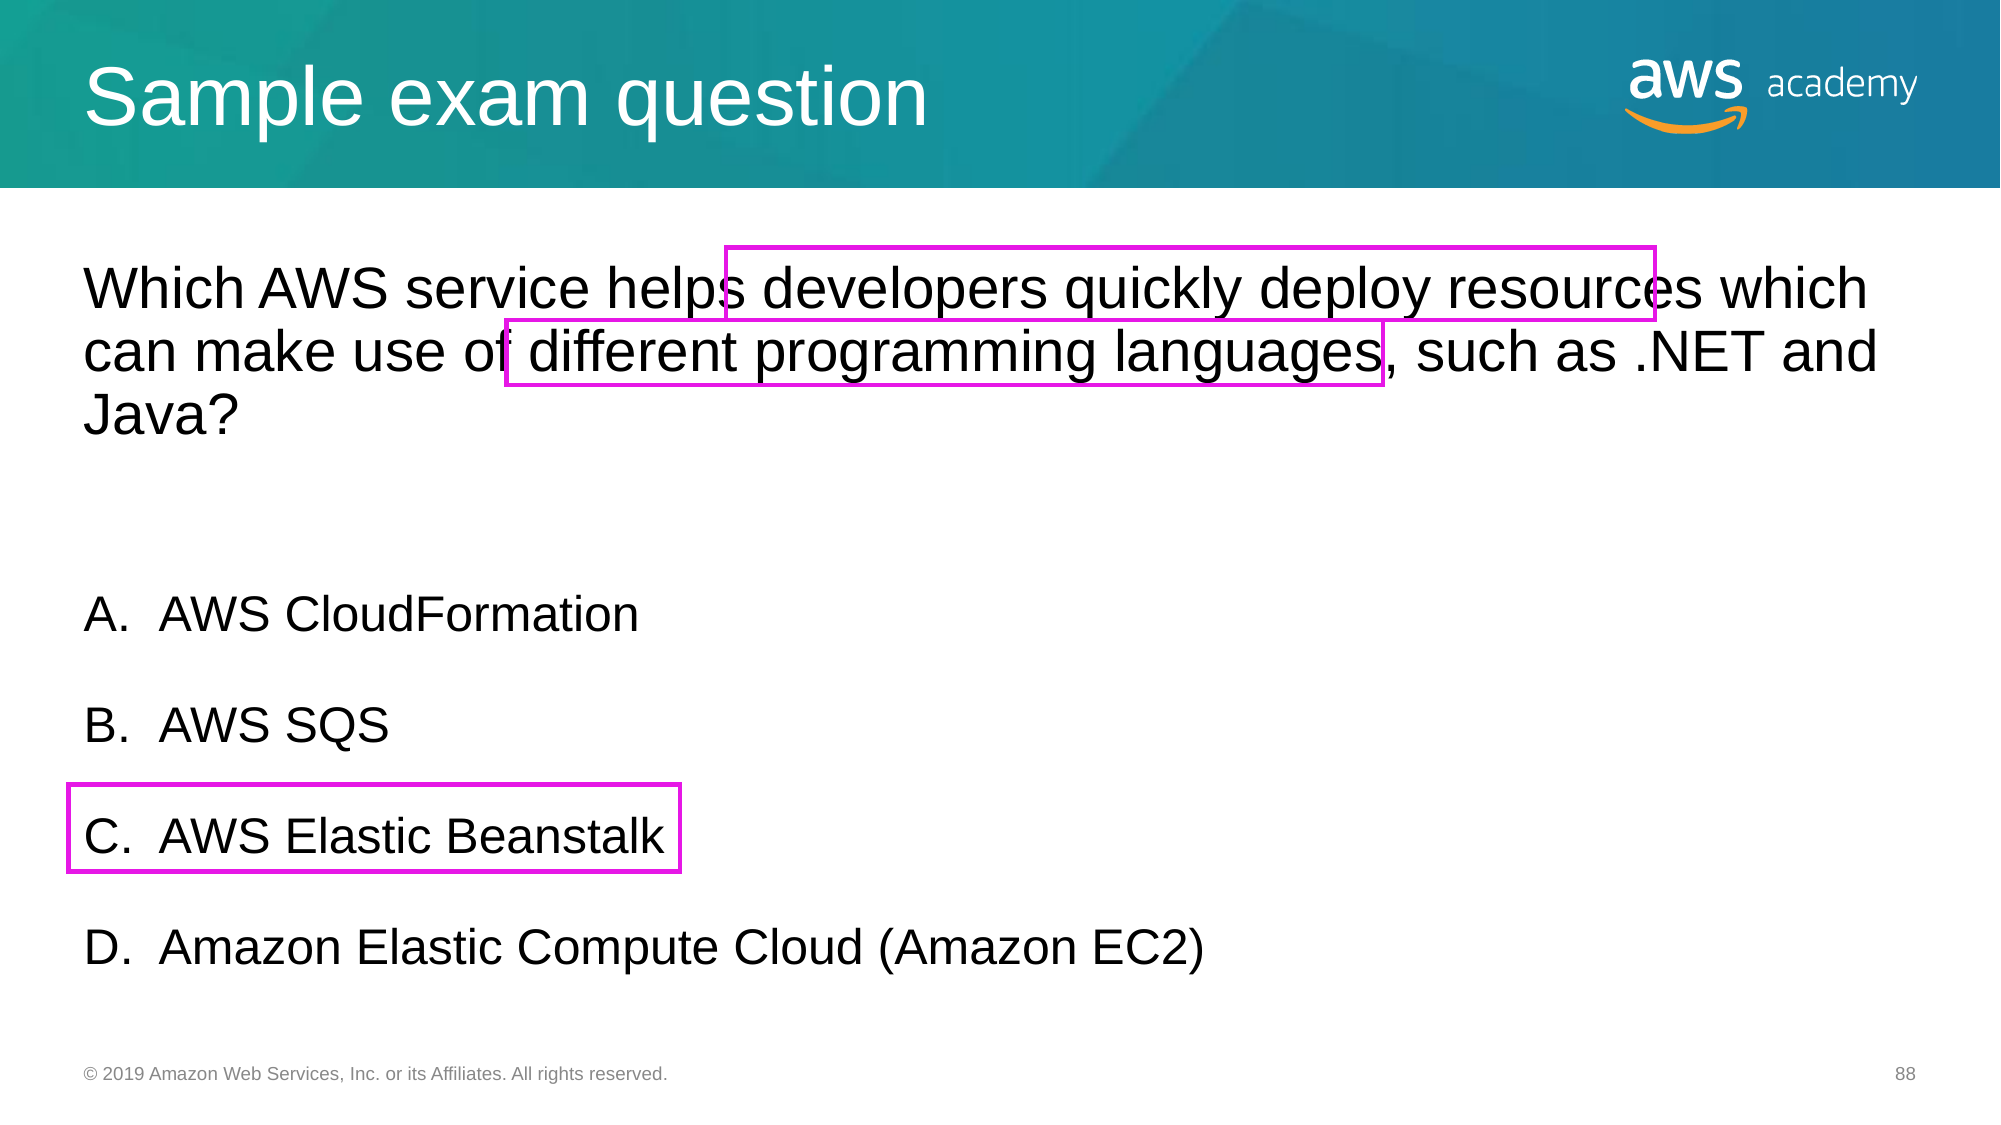

# Sample exam question

Which AWS service helps developers quickly deploy resources which can make use of different programming languages, such as .NET and Java?

AWS CloudFormation
AWS SQS
AWS Elastic Beanstalk
Amazon Elastic Compute Cloud (Amazon EC2)

© 2019 Amazon Web Services, Inc. or its Affiliates. All rights reserved.
88